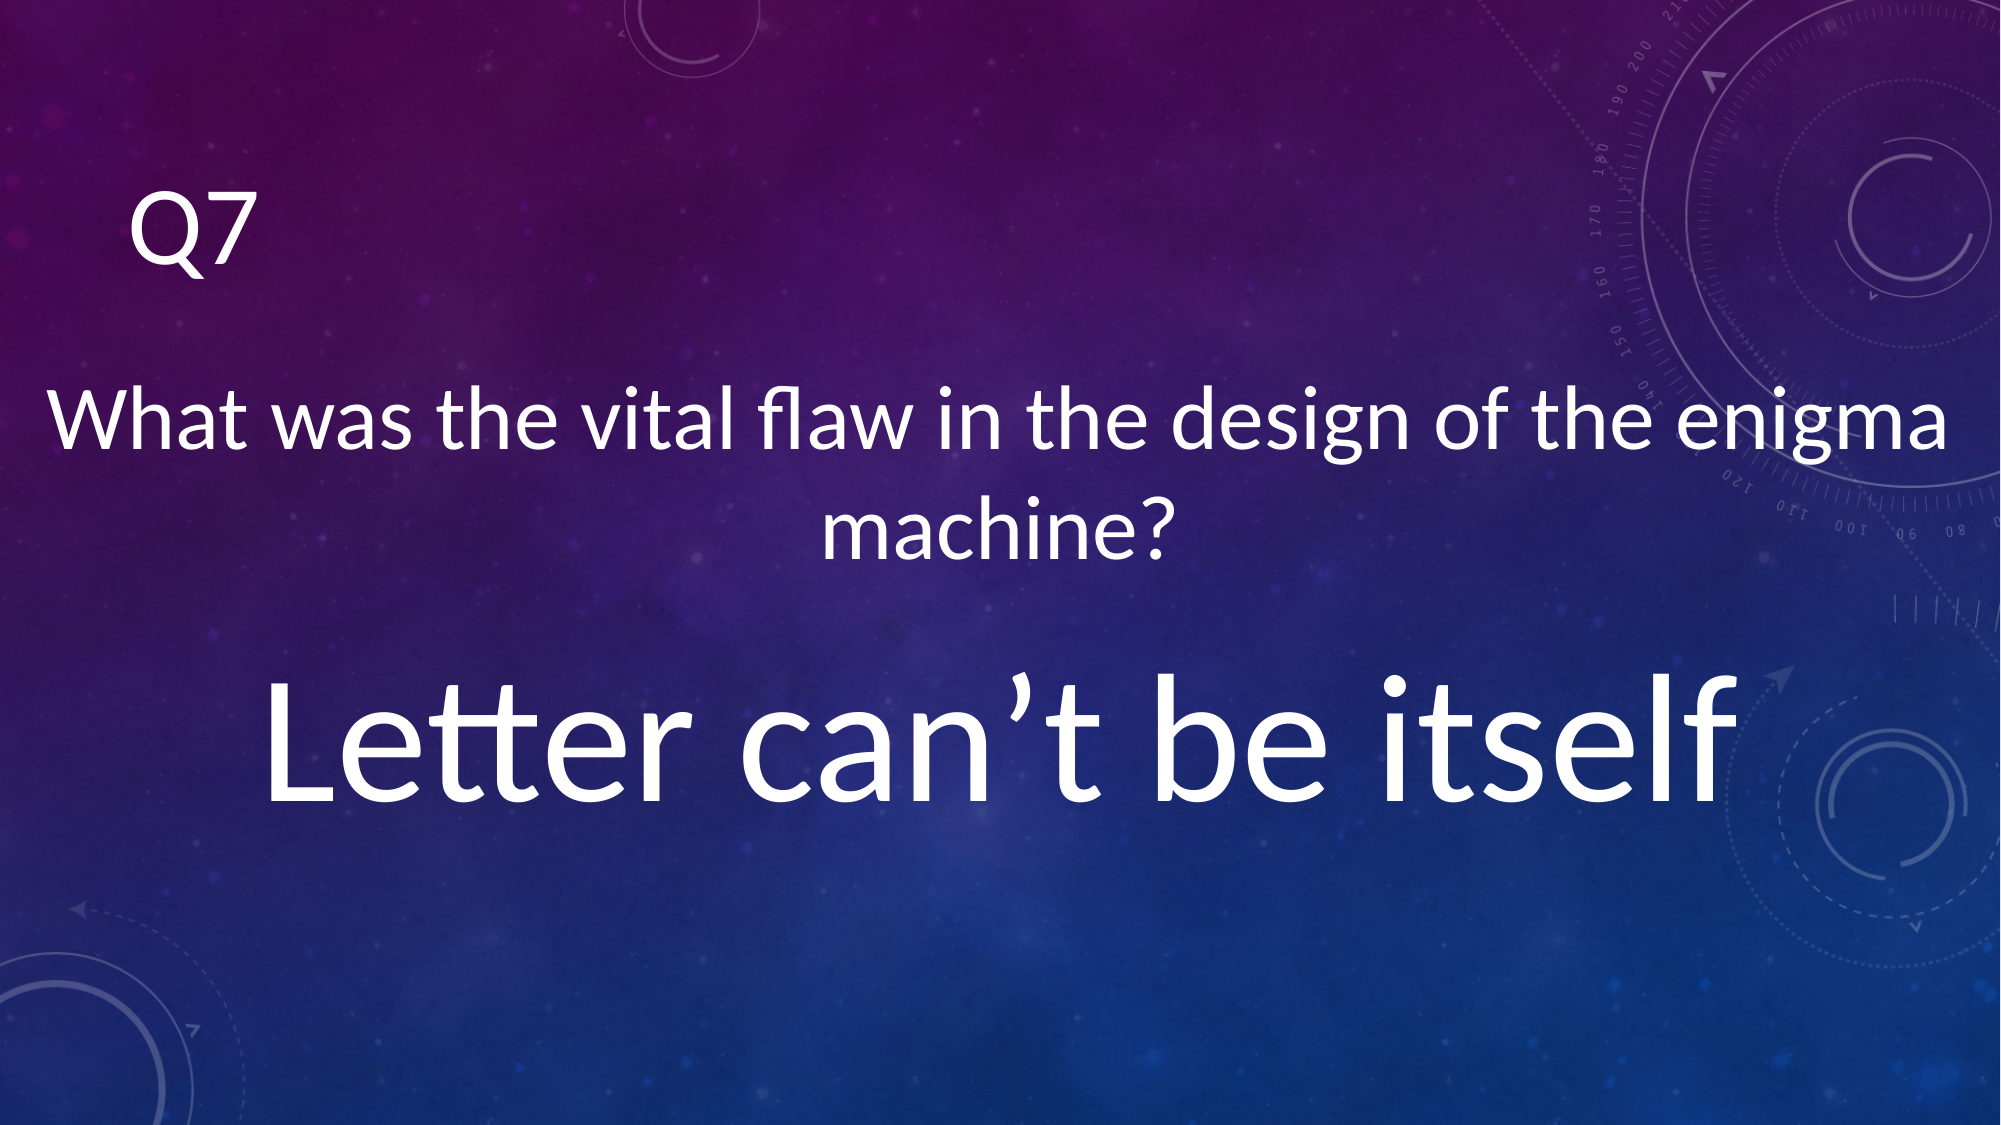

# Q7
What was the vital flaw in the design of the enigma machine?
Letter can’t be itself